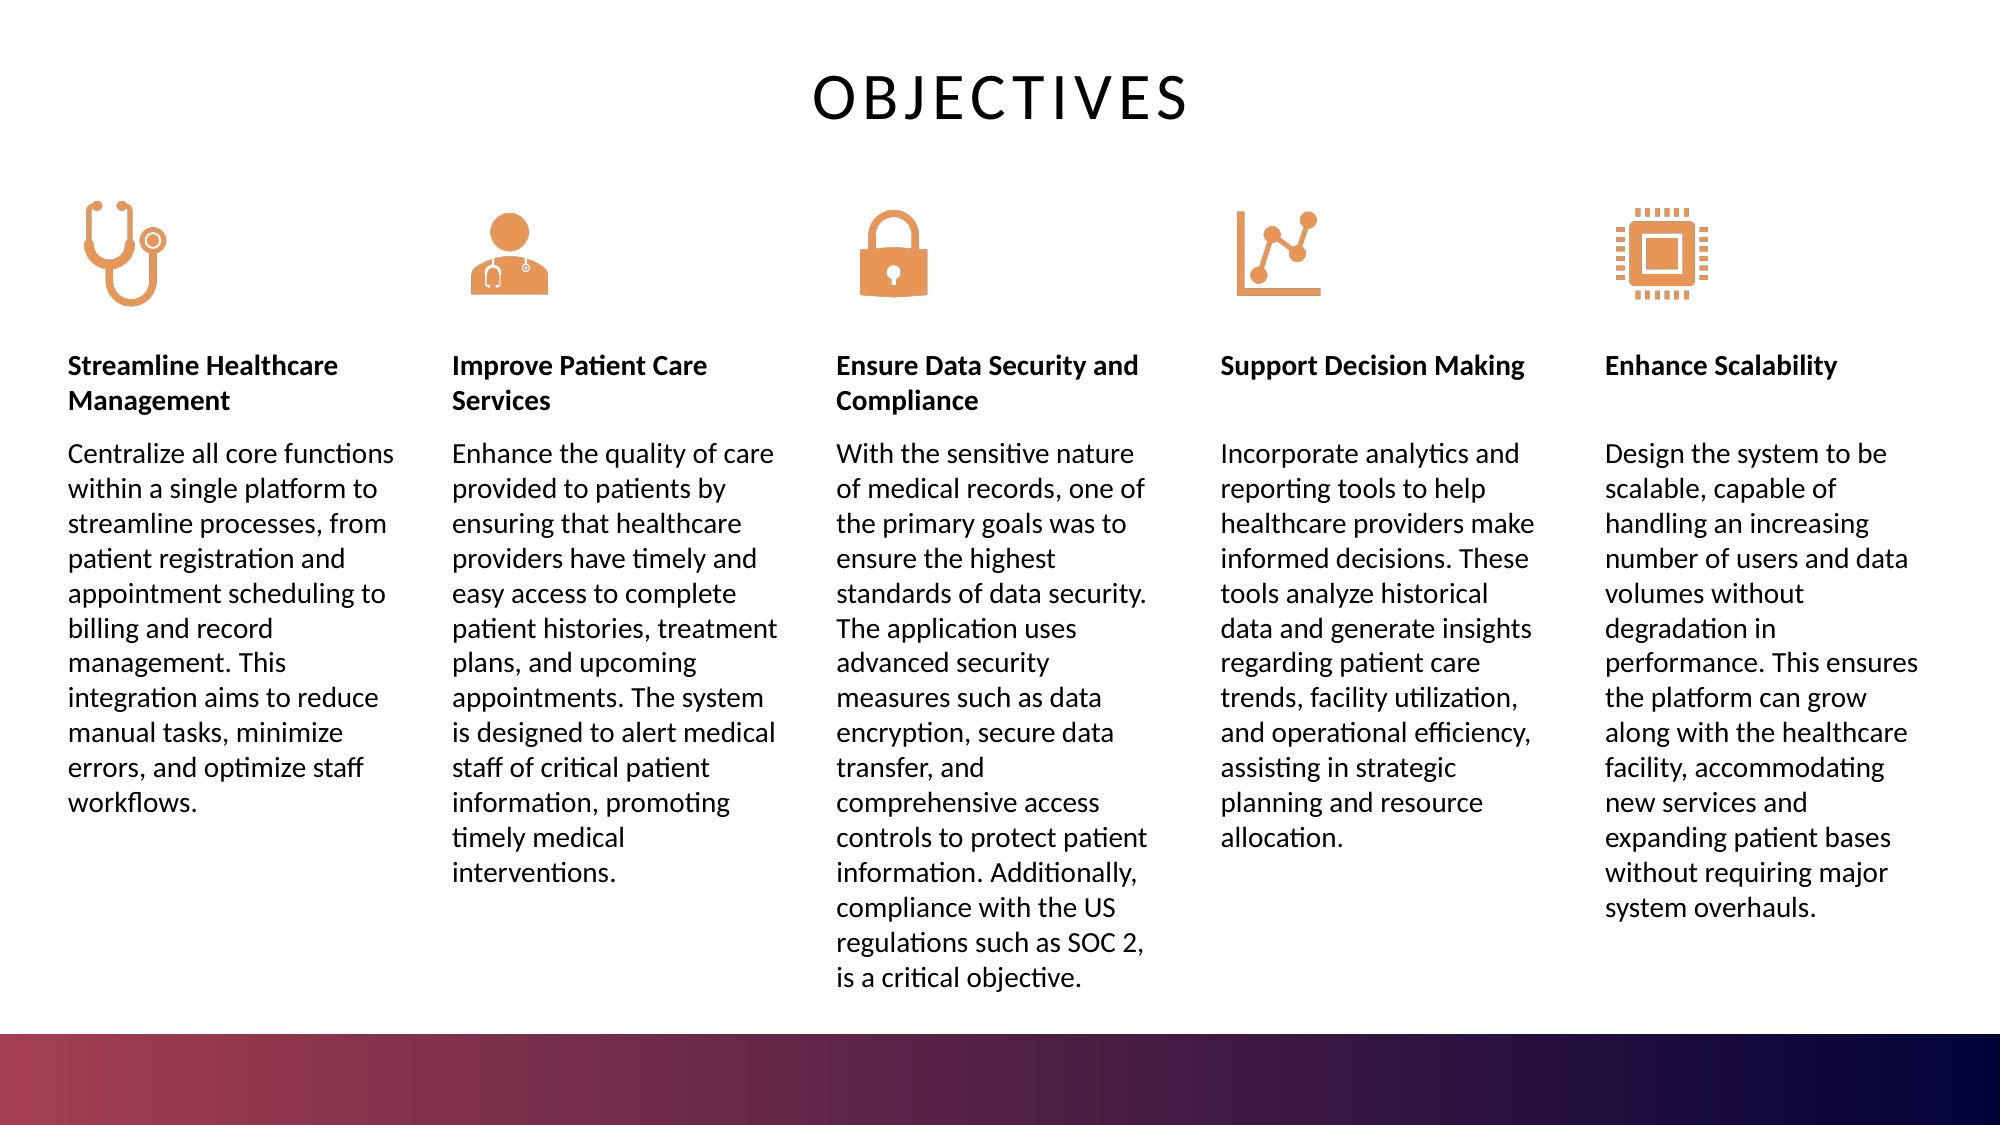

# objectives
Streamline Healthcare Management
Centralize all core functions within a single platform to streamline processes, from patient registration and appointment scheduling to billing and record management. This integration aims to reduce manual tasks, minimize errors, and optimize staff workflows.
Improve Patient Care Services
Enhance the quality of care provided to patients by ensuring that healthcare providers have timely and easy access to complete patient histories, treatment plans, and upcoming appointments. The system is designed to alert medical staff of critical patient information, promoting timely medical interventions.
Ensure Data Security and Compliance
With the sensitive nature of medical records, one of the primary goals was to ensure the highest standards of data security. The application uses advanced security measures such as data encryption, secure data transfer, and comprehensive access controls to protect patient information. Additionally, compliance with the US regulations such as SOC 2, is a critical objective.
Support Decision Making
Incorporate analytics and reporting tools to help healthcare providers make informed decisions. These tools analyze historical data and generate insights regarding patient care trends, facility utilization, and operational efficiency, assisting in strategic planning and resource allocation.
Enhance Scalability
Design the system to be scalable, capable of handling an increasing number of users and data volumes without degradation in performance. This ensures the platform can grow along with the healthcare facility, accommodating new services and expanding patient bases without requiring major system overhauls.